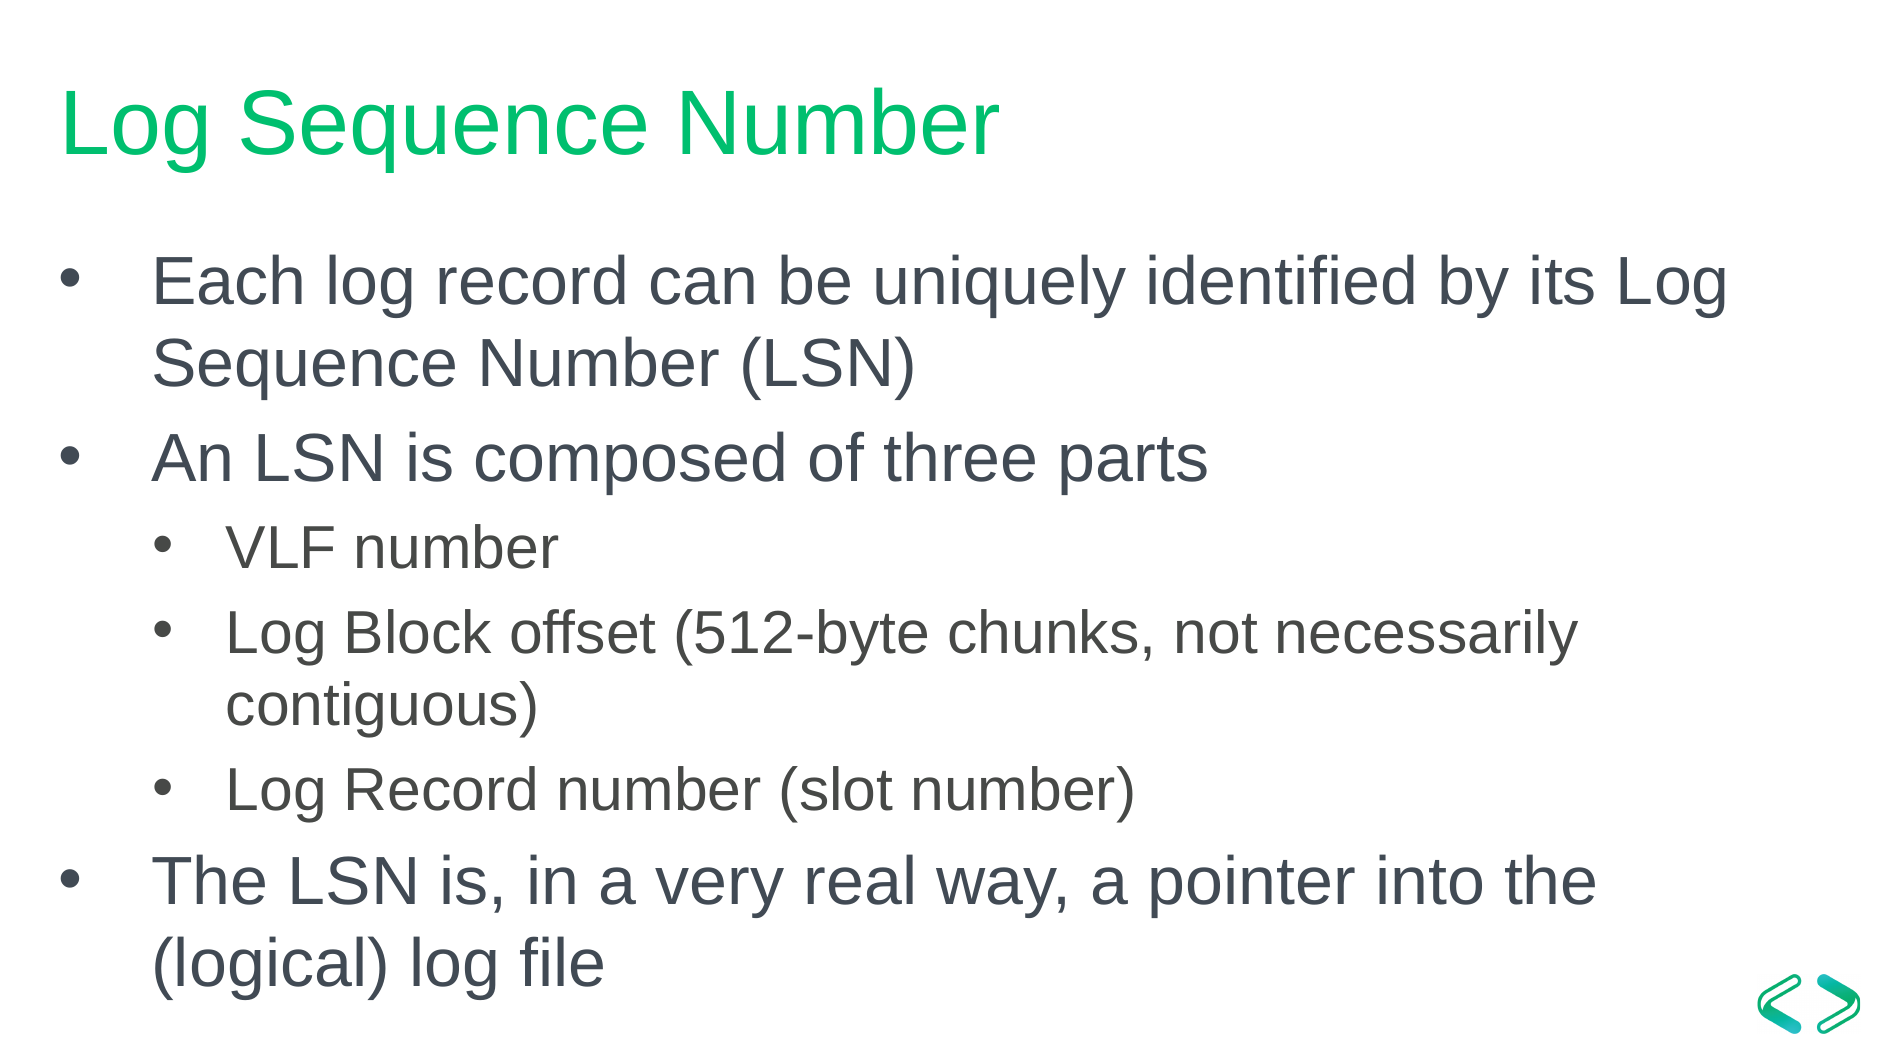

# Log Sequence Number
Each log record can be uniquely identified by its Log Sequence Number (LSN)
An LSN is composed of three parts
VLF number
Log Block offset (512-byte chunks, not necessarily contiguous)
Log Record number (slot number)
The LSN is, in a very real way, a pointer into the (logical) log file